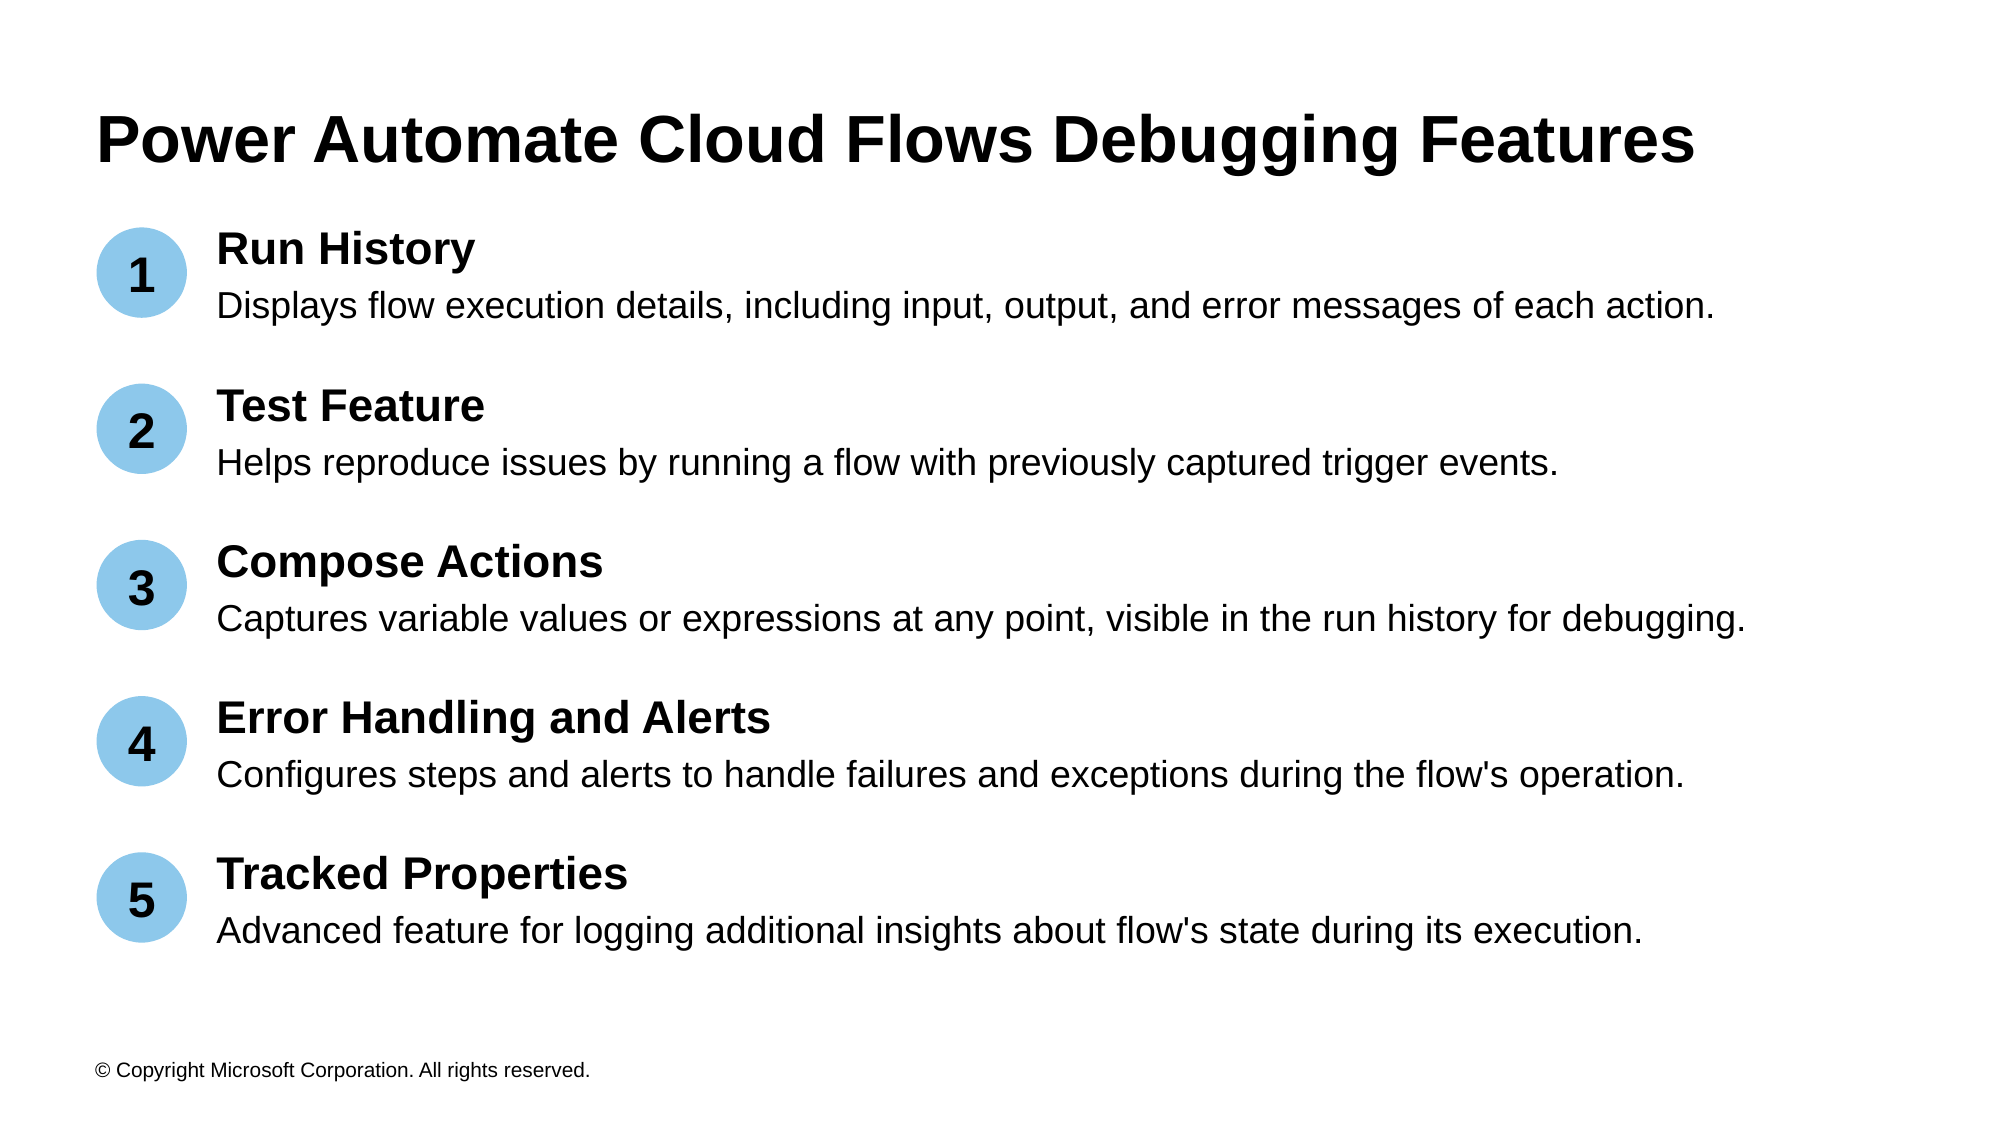

# Power Automate Cloud Flows Debugging Features
Run History
Displays flow execution details, including input, output, and error messages of each action.
1
Test Feature
Helps reproduce issues by running a flow with previously captured trigger events.
2
Compose Actions
Captures variable values or expressions at any point, visible in the run history for debugging.
3
Error Handling and Alerts
Configures steps and alerts to handle failures and exceptions during the flow's operation.
4
Tracked Properties
Advanced feature for logging additional insights about flow's state during its execution.
5